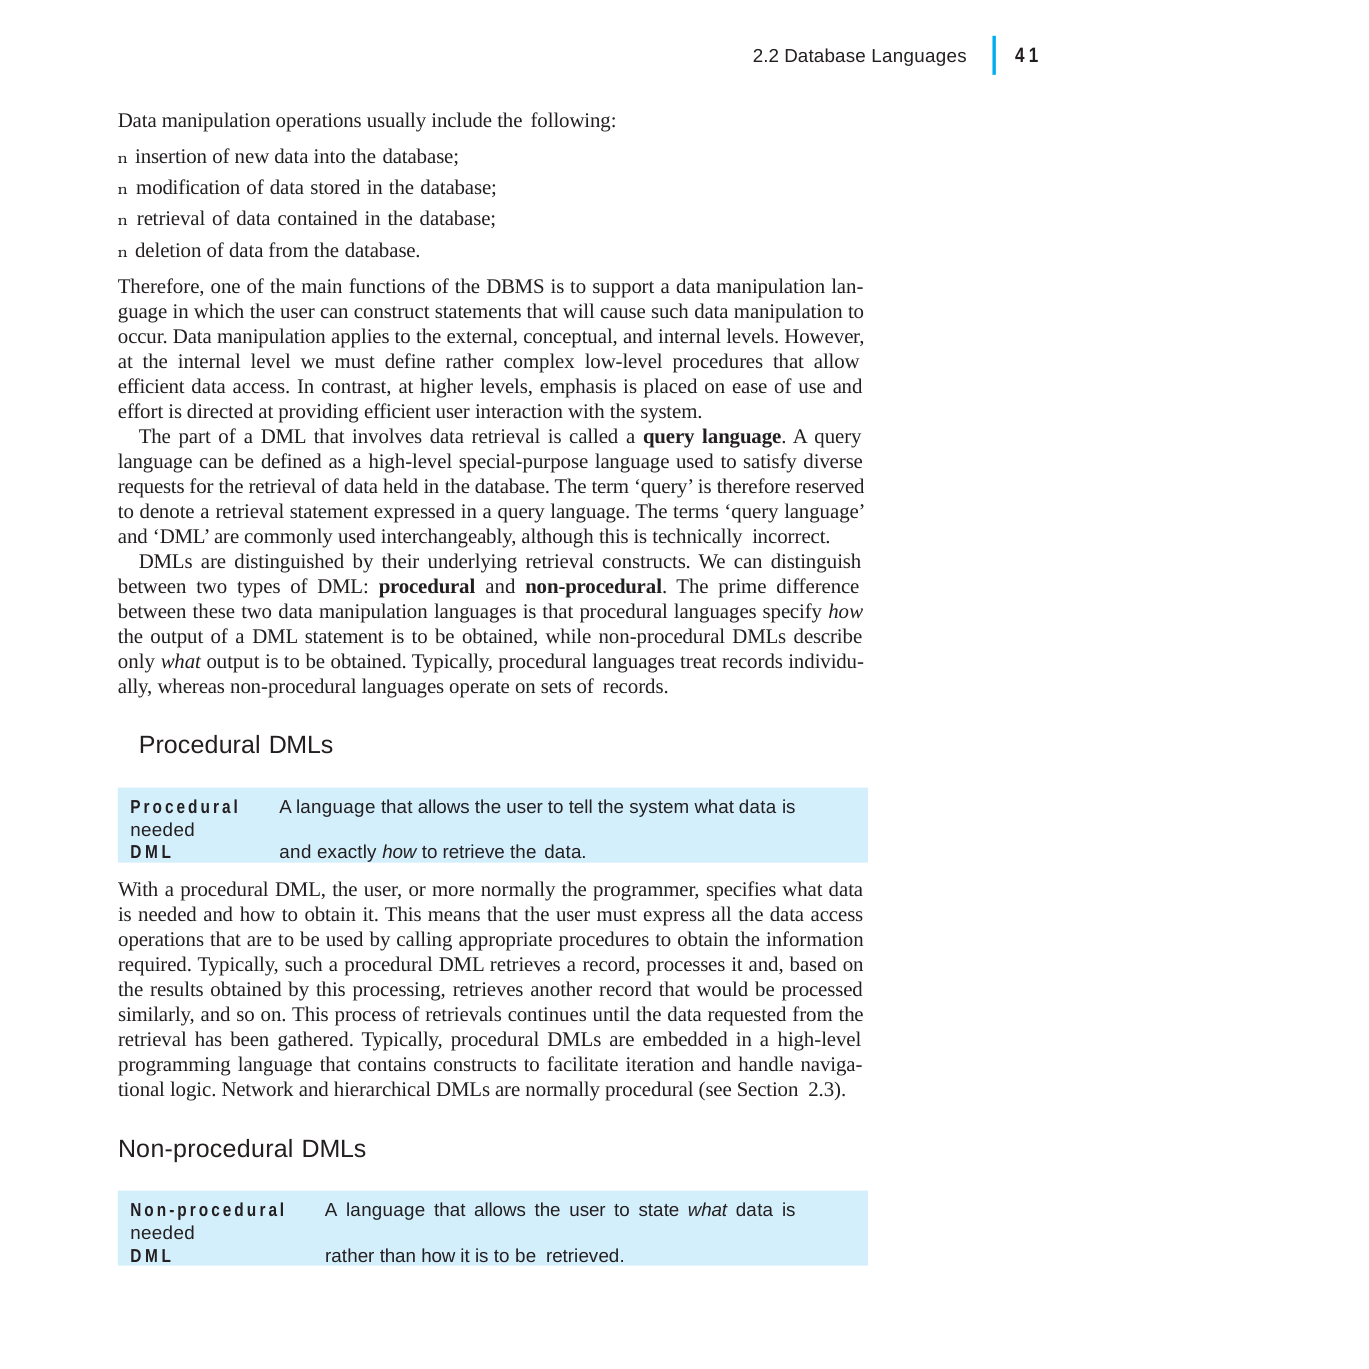

|
41
2.2 Database Languages
Data manipulation operations usually include the following:
n insertion of new data into the database;
n modification of data stored in the database;  n retrieval of data contained in the database;  n deletion of data from the database.
Therefore, one of the main functions of the DBMS is to support a data manipulation lan-  guage in which the user can construct statements that will cause such data manipulation to  occur. Data manipulation applies to the external, conceptual, and internal levels. However,  at the internal level we must define rather complex low-level procedures that allow  efficient data access. In contrast, at higher levels, emphasis is placed on ease of use and  effort is directed at providing efficient user interaction with the system.
The part of a DML that involves data retrieval is called a query language. A query  language can be defined as a high-level special-purpose language used to satisfy diverse  requests for the retrieval of data held in the database. The term ‘query’ is therefore reserved  to denote a retrieval statement expressed in a query language. The terms ‘query language’  and ‘DML’ are commonly used interchangeably, although this is technically incorrect.
DMLs are distinguished by their underlying retrieval constructs. We can distinguish  between two types of DML: procedural and non-procedural. The prime difference  between these two data manipulation languages is that procedural languages specify how  the output of a DML statement is to be obtained, while non-procedural DMLs describe  only what output is to be obtained. Typically, procedural languages treat records individu-  ally, whereas non-procedural languages operate on sets of records.

Procedural DMLs
Procedural	A language that allows the user to tell the system what data is needed
DML	and exactly how to retrieve the data.
With a procedural DML, the user, or more normally the programmer, specifies what data  is needed and how to obtain it. This means that the user must express all the data access  operations that are to be used by calling appropriate procedures to obtain the information  required. Typically, such a procedural DML retrieves a record, processes it and, based on  the results obtained by this processing, retrieves another record that would be processed  similarly, and so on. This process of retrievals continues until the data requested from the  retrieval has been gathered. Typically, procedural DMLs are embedded in a high-level  programming language that contains constructs to facilitate iteration and handle naviga-  tional logic. Network and hierarchical DMLs are normally procedural (see Section 2.3).

Non-procedural DMLs
Non-procedural	A language that allows the user to state what data is needed
DML	rather than how it is to be retrieved.